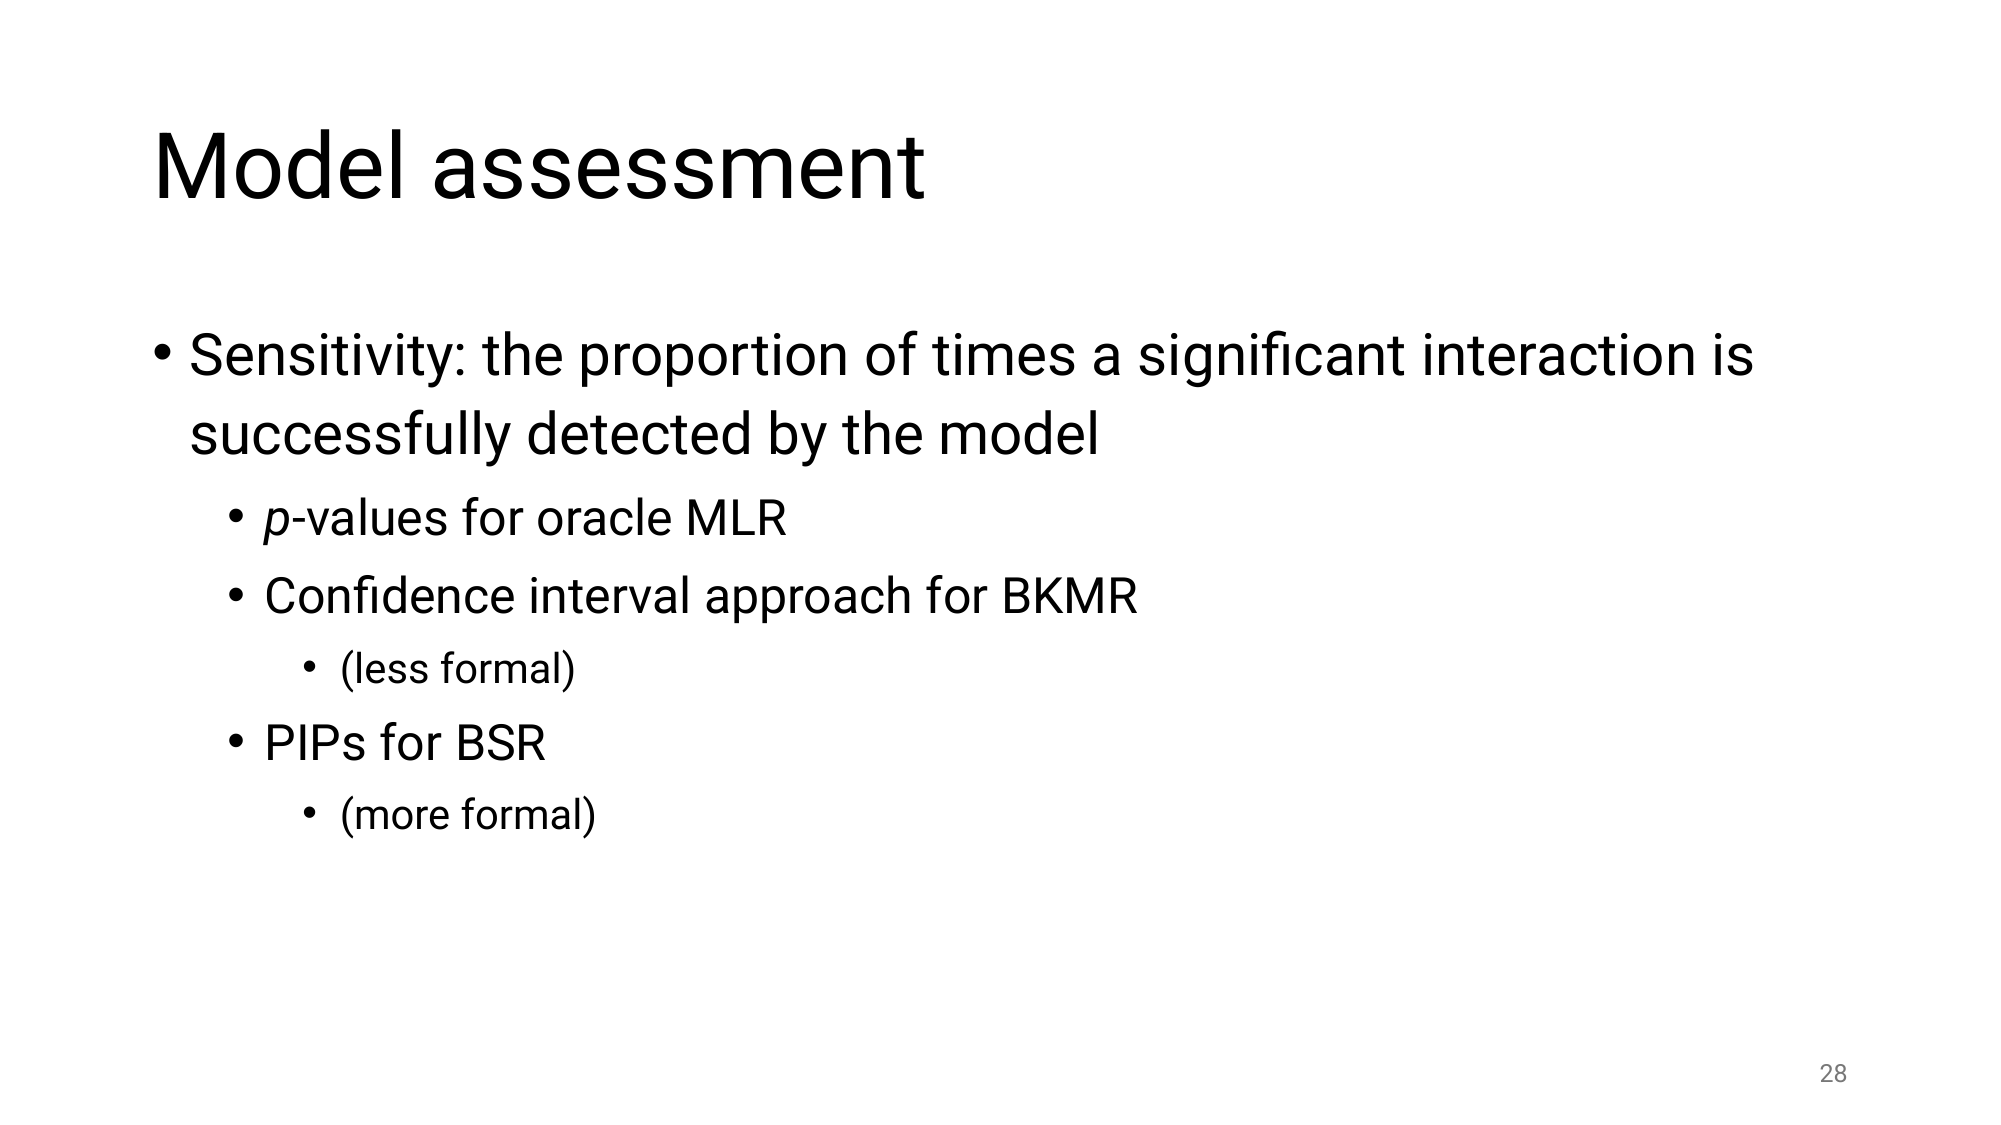

# Model assessment
Sensitivity: the proportion of times a significant interaction is successfully detected by the model
p-values for oracle MLR
Confidence interval approach for BKMR
(less formal)
PIPs for BSR
(more formal)

28